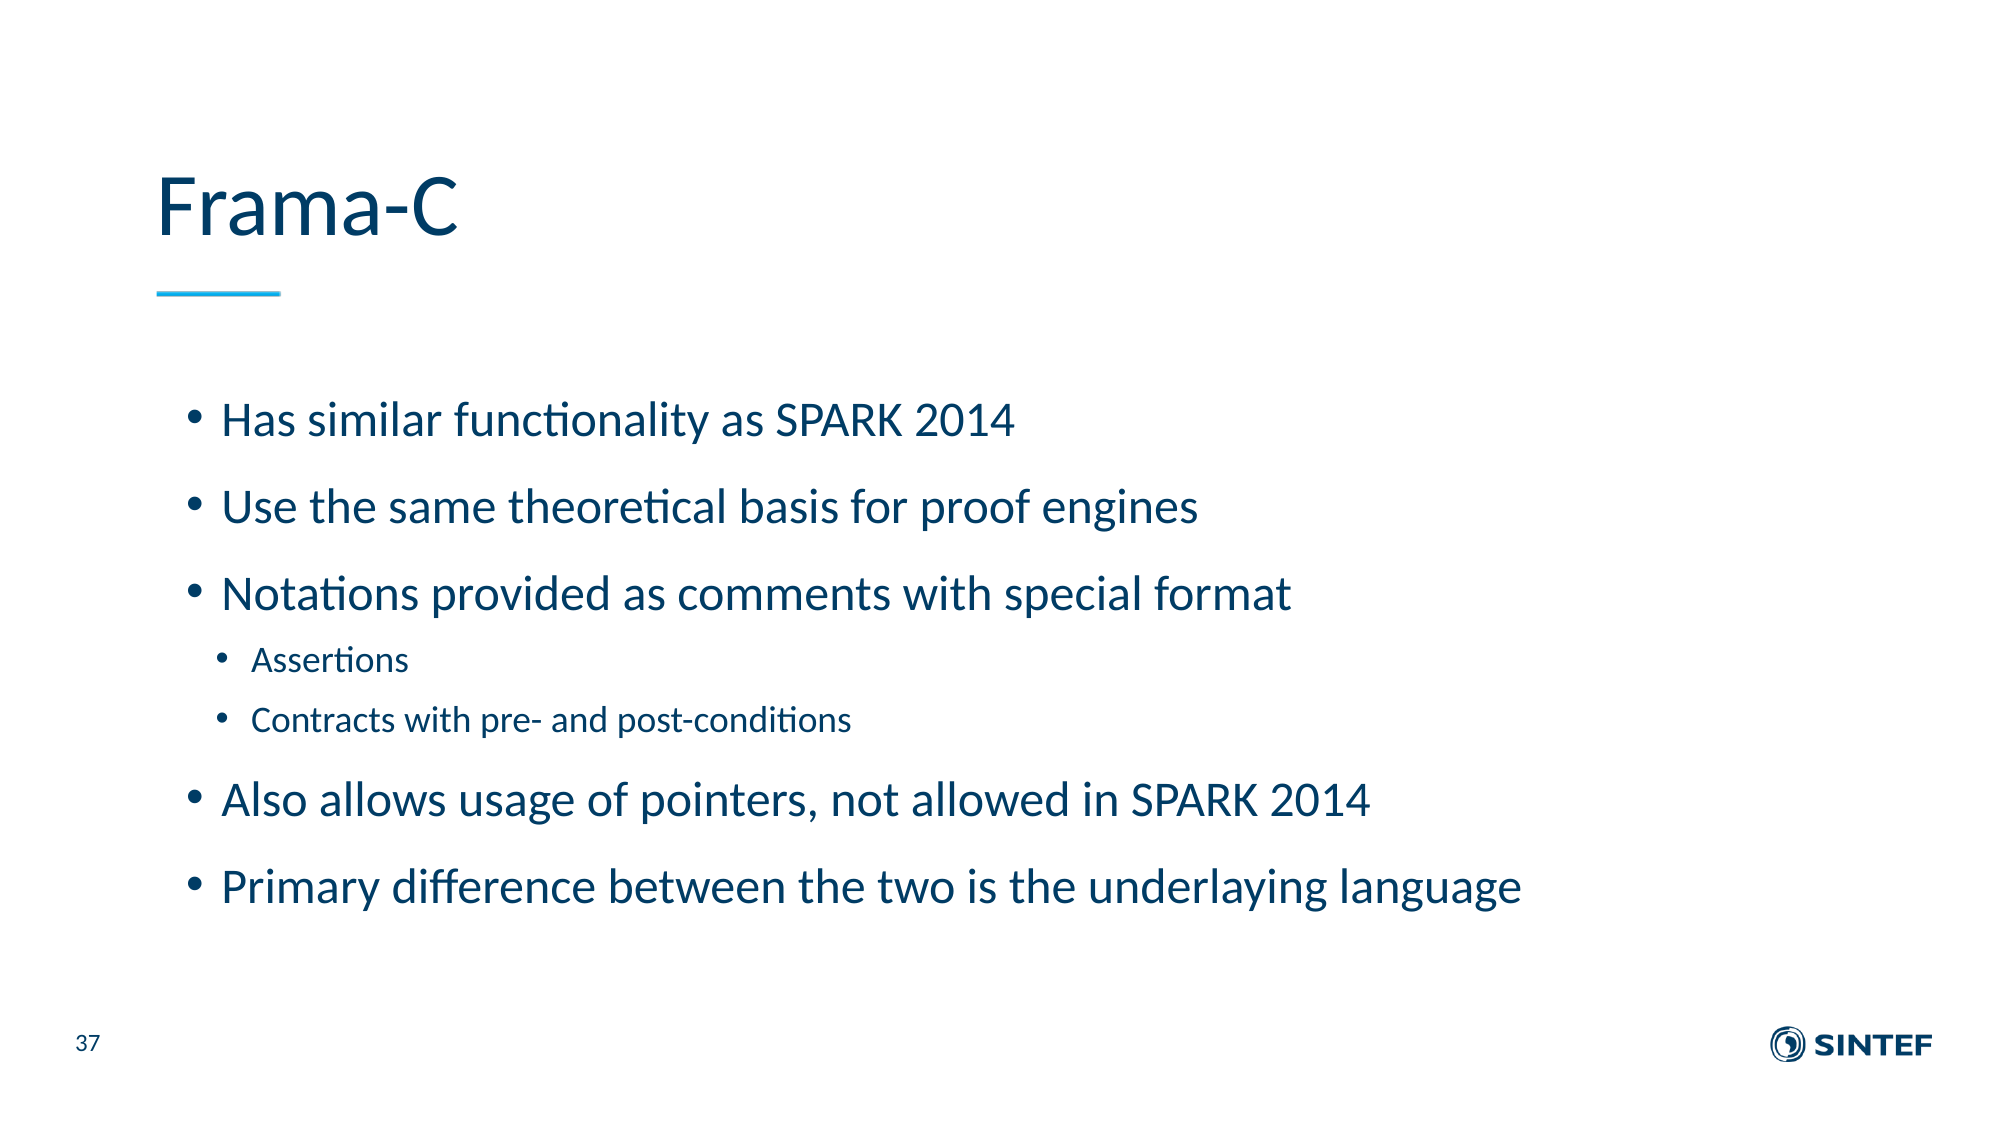

# Frama-C
Has similar functionality as SPARK 2014
Use the same theoretical basis for proof engines
Notations provided as comments with special format
Assertions
Contracts with pre- and post-conditions
Also allows usage of pointers, not allowed in SPARK 2014
Primary difference between the two is the underlaying language

37